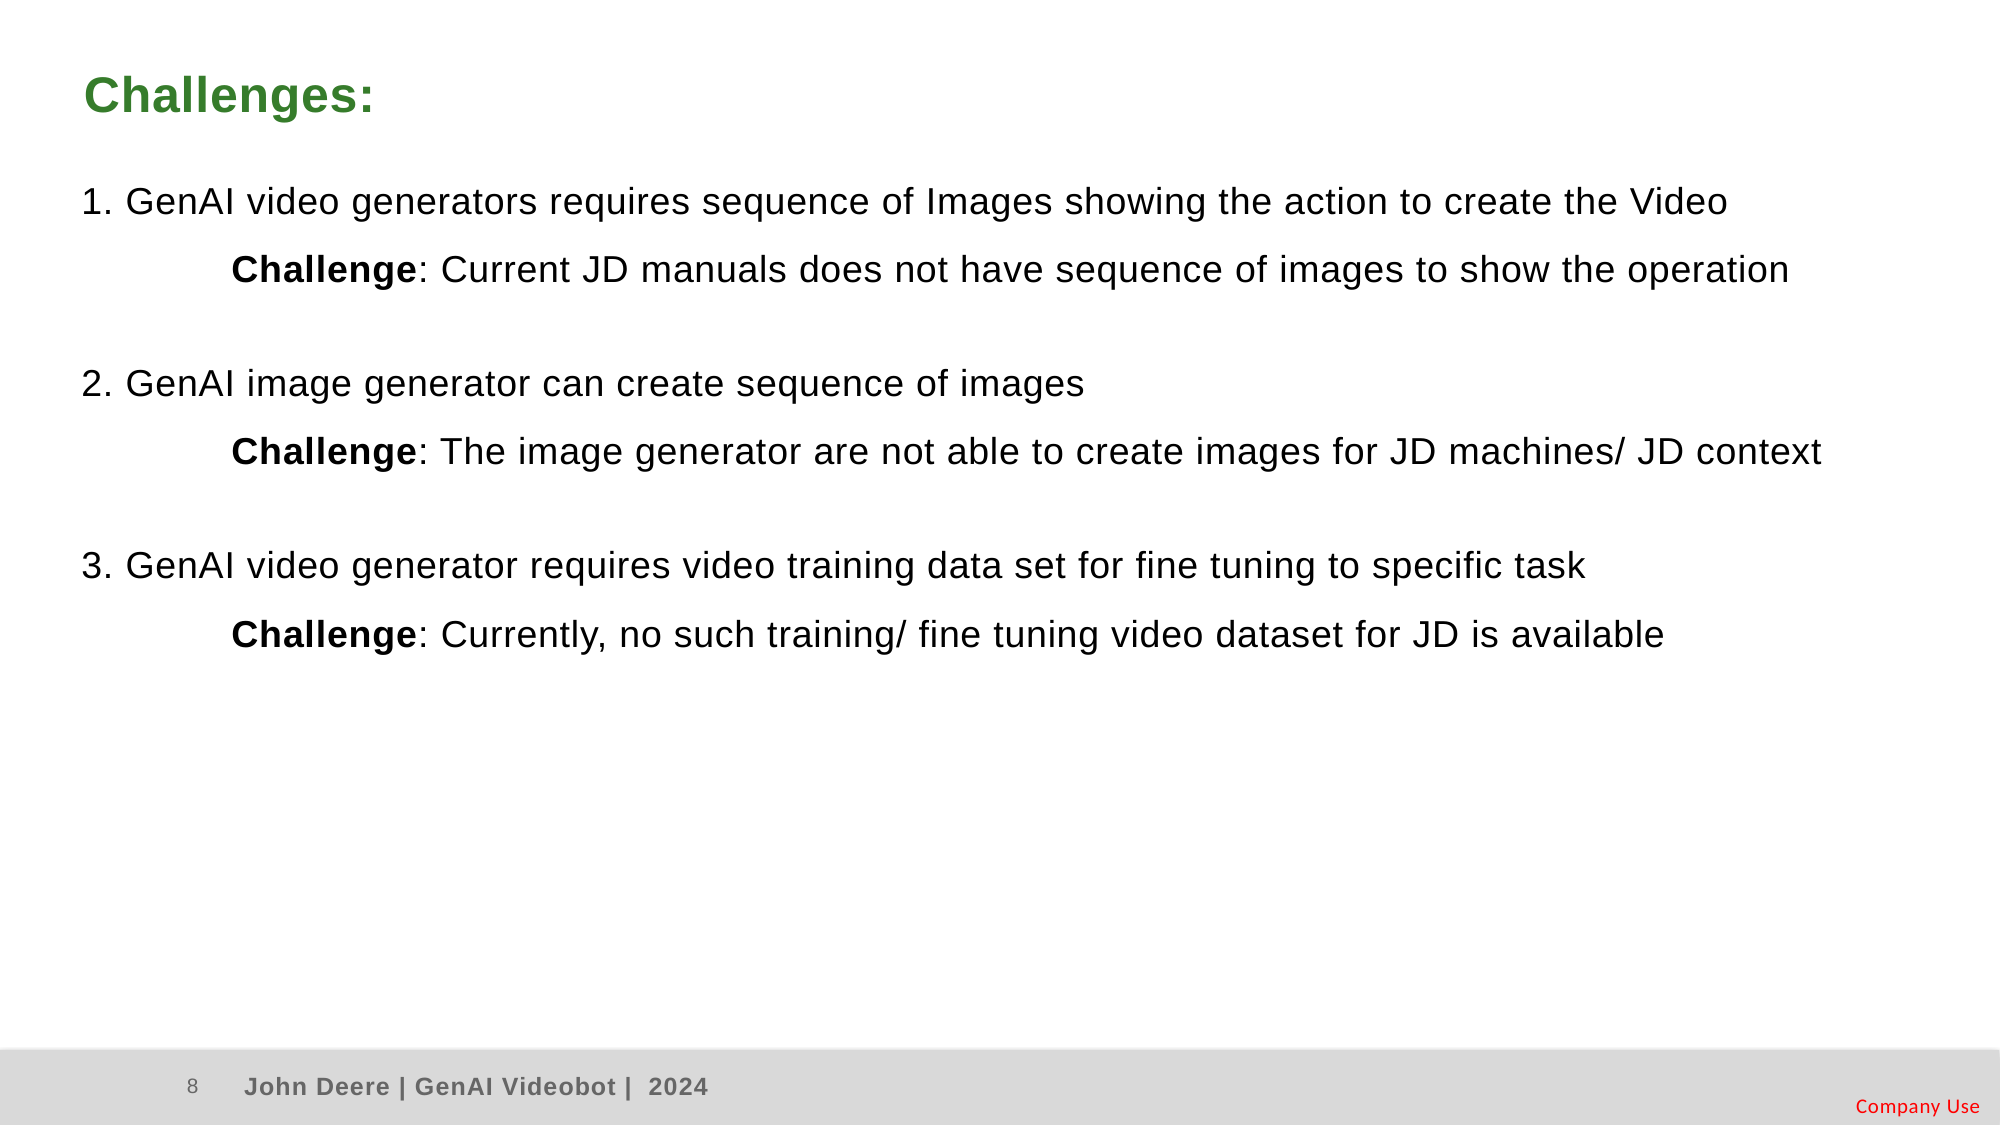

Challenges:

1. GenAI video generators requires sequence of Images showing the action to create the Video
	Challenge: Current JD manuals does not have sequence of images to show the operation
2. GenAI image generator can create sequence of images
	Challenge: The image generator are not able to create images for JD machines/ JD context
3. GenAI video generator requires video training data set for fine tuning to specific task
	Challenge: Currently, no such training/ fine tuning video dataset for JD is available